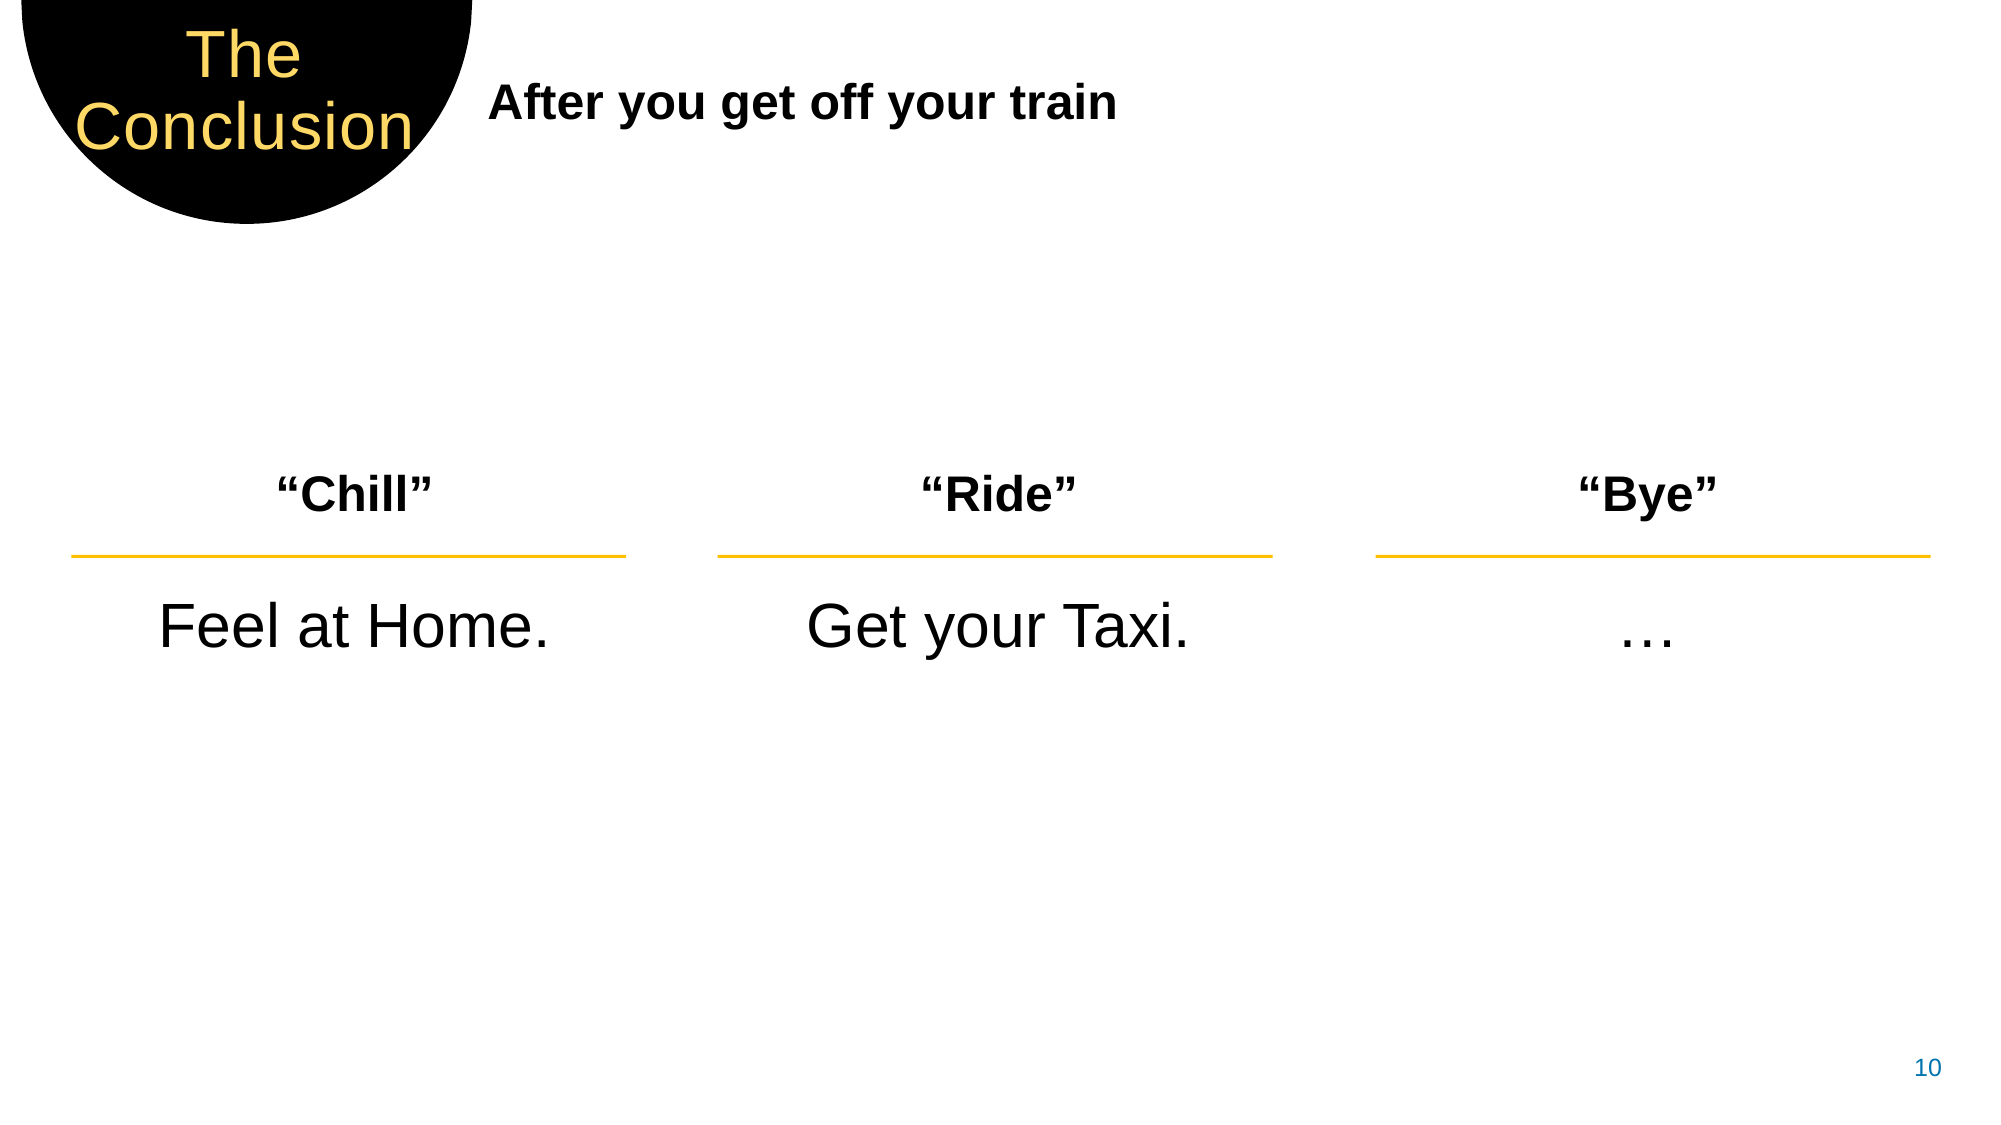

# The Conclusion
After you get off your train
“Chill”
Feel at Home.
“Bye”
…
“Ride”
Get your Taxi.

10